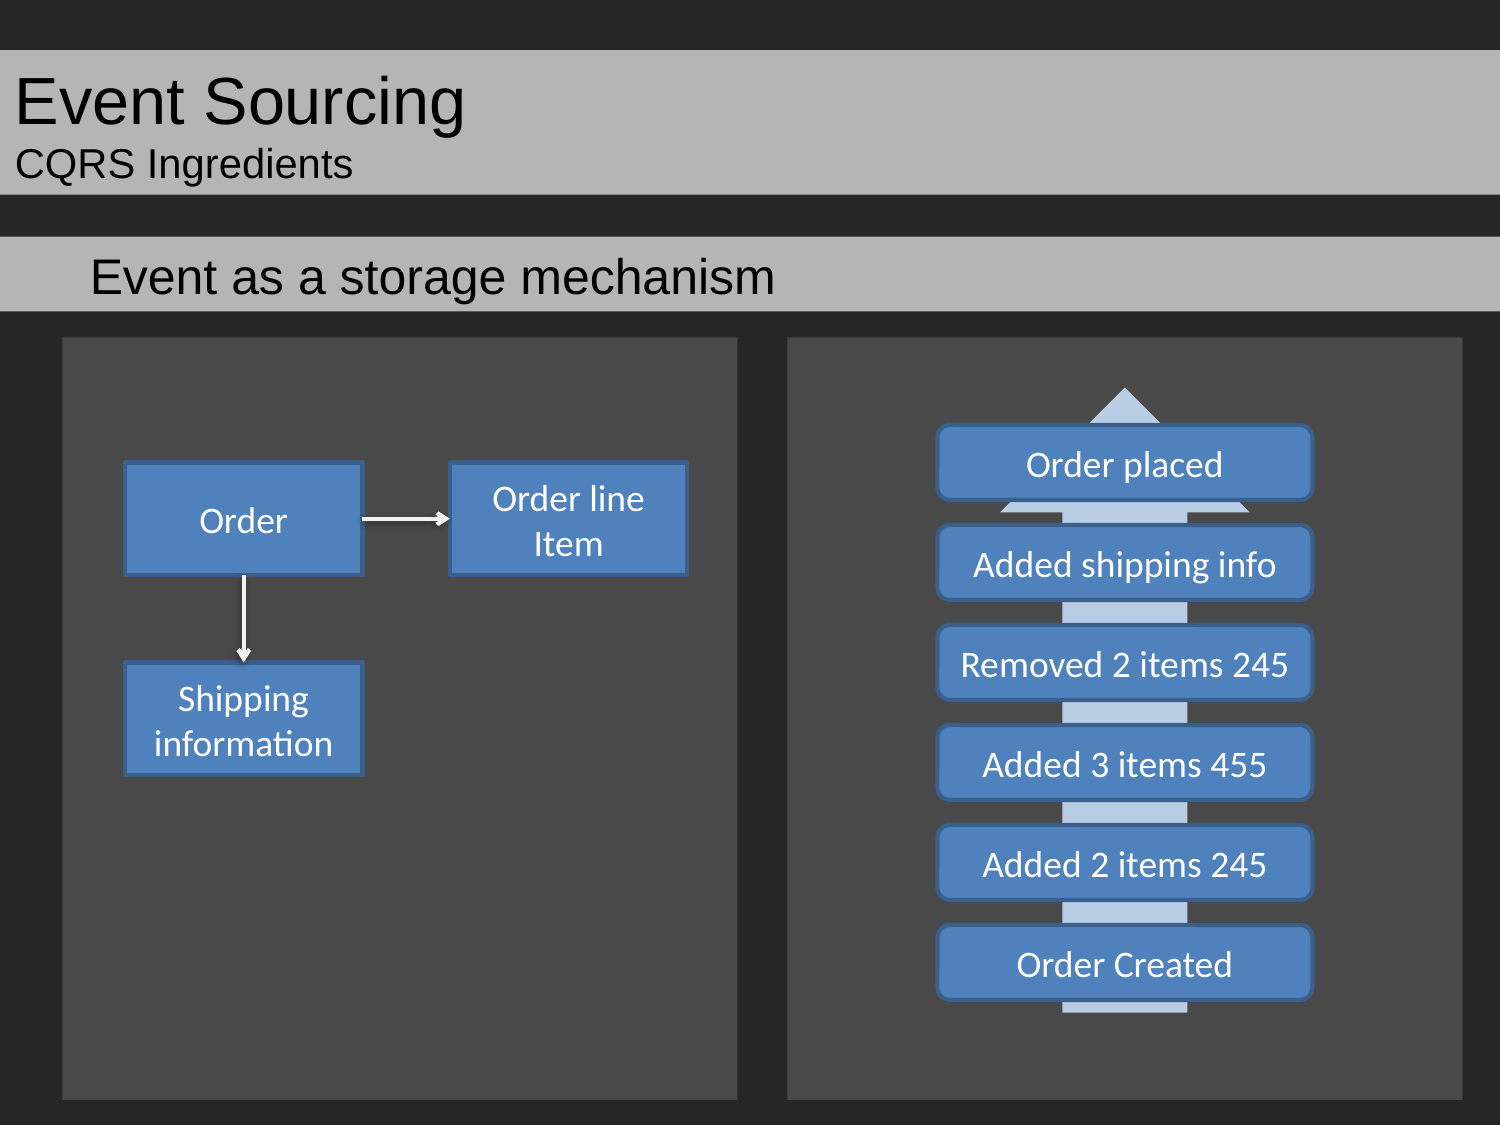

Event Sourcing
CQRS Ingredients
Event as a storage mechanism

Order placed
Order
Order line Item
Added shipping info
Removed 2 items 245
Shipping information
Added 3 items 455
Added 2 items 245
Order Created